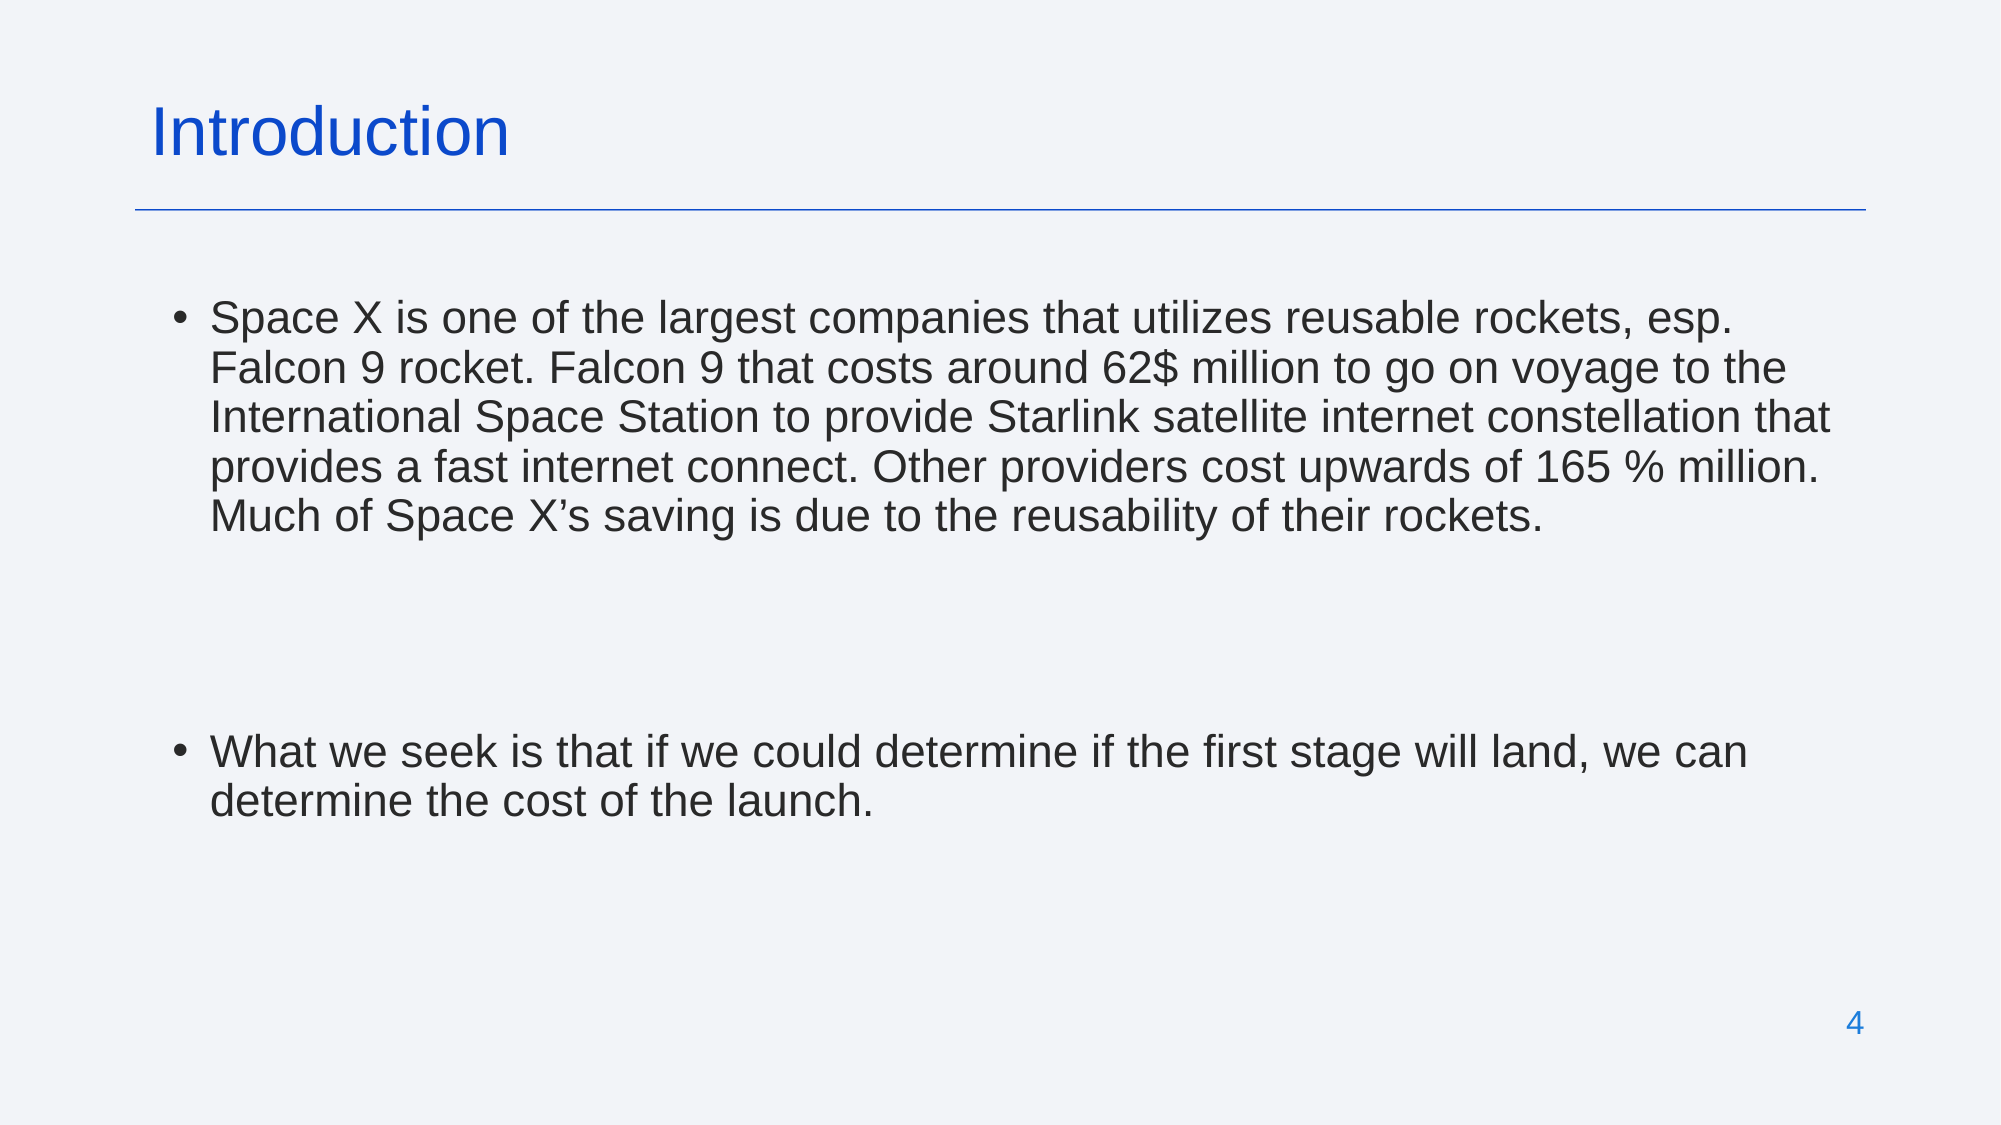

Introduction
Space X is one of the largest companies that utilizes reusable rockets, esp. Falcon 9 rocket. Falcon 9 that costs around 62$ million to go on voyage to the International Space Station to provide Starlink satellite internet constellation that provides a fast internet connect. Other providers cost upwards of 165 % million. Much of Space X’s saving is due to the reusability of their rockets.

What we seek is that if we could determine if the first stage will land, we can determine the cost of the launch.
4